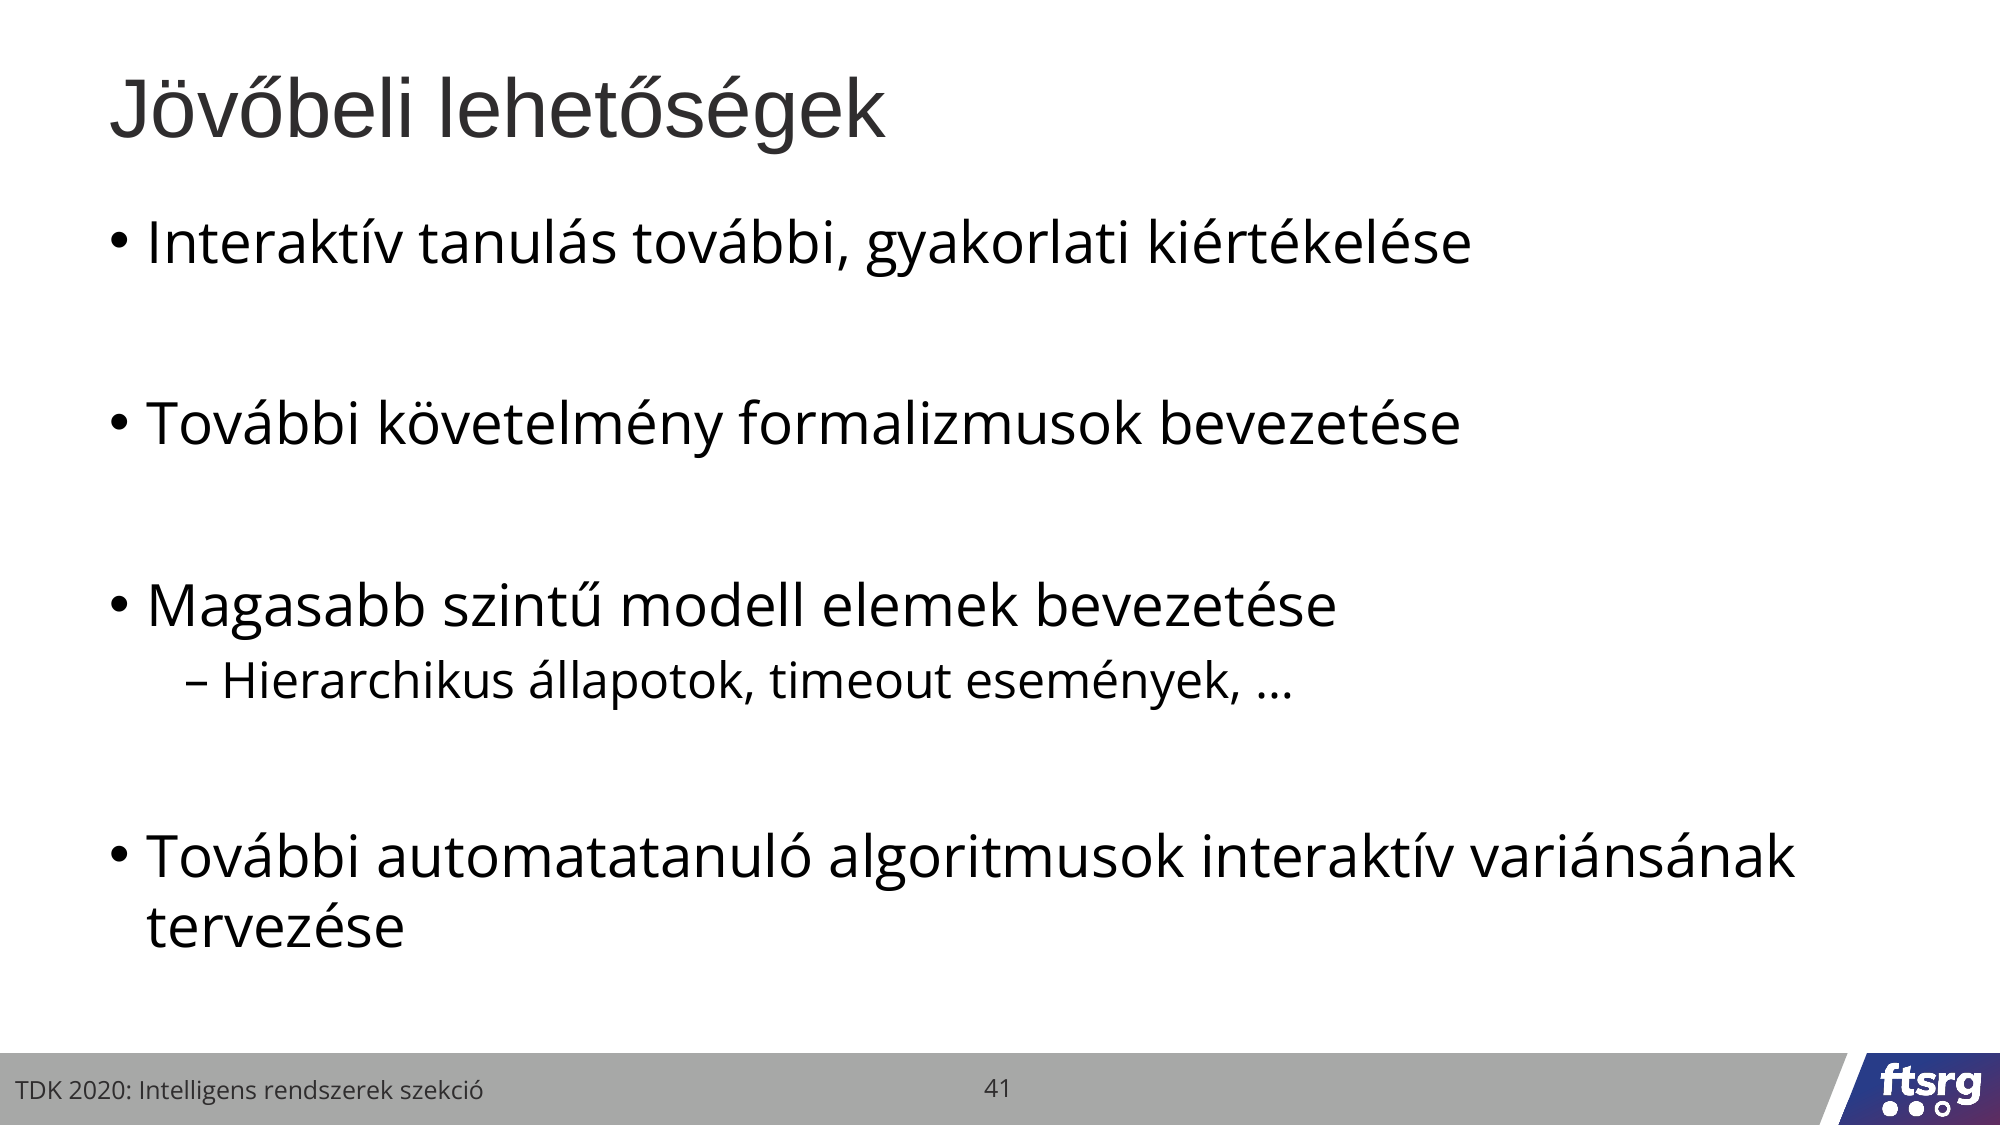

# Jövőbeli lehetőségek
Interaktív tanulás további, gyakorlati kiértékelése

További követelmény formalizmusok bevezetése

Magasabb szintű modell elemek bevezetése
Hierarchikus állapotok, timeout események, …

További automatatanuló algoritmusok interaktív variánsának tervezése
TDK 2020: Intelligens rendszerek szekció
41